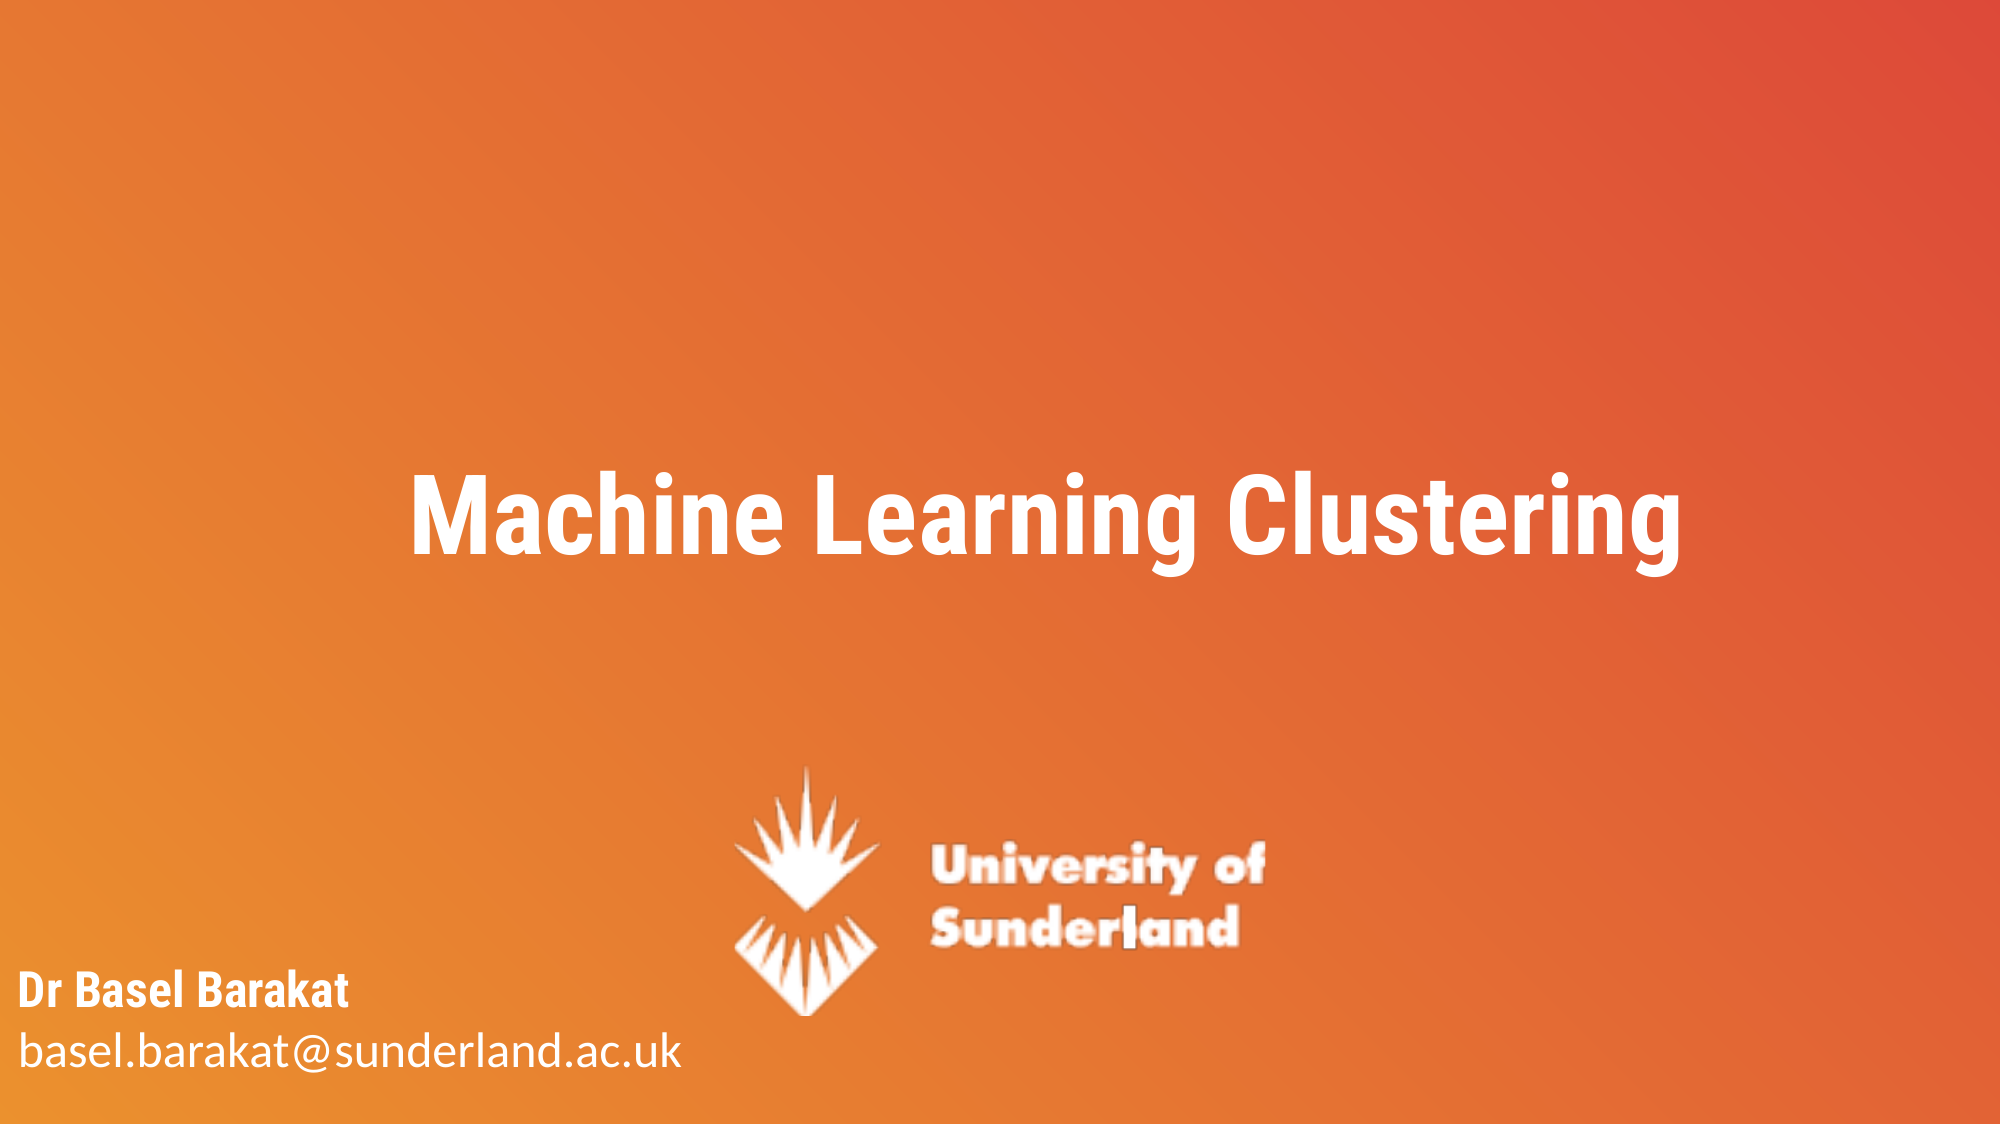

Machine Learning Clustering
Dr Basel Barakat
basel.barakat@sunderland.ac.uk